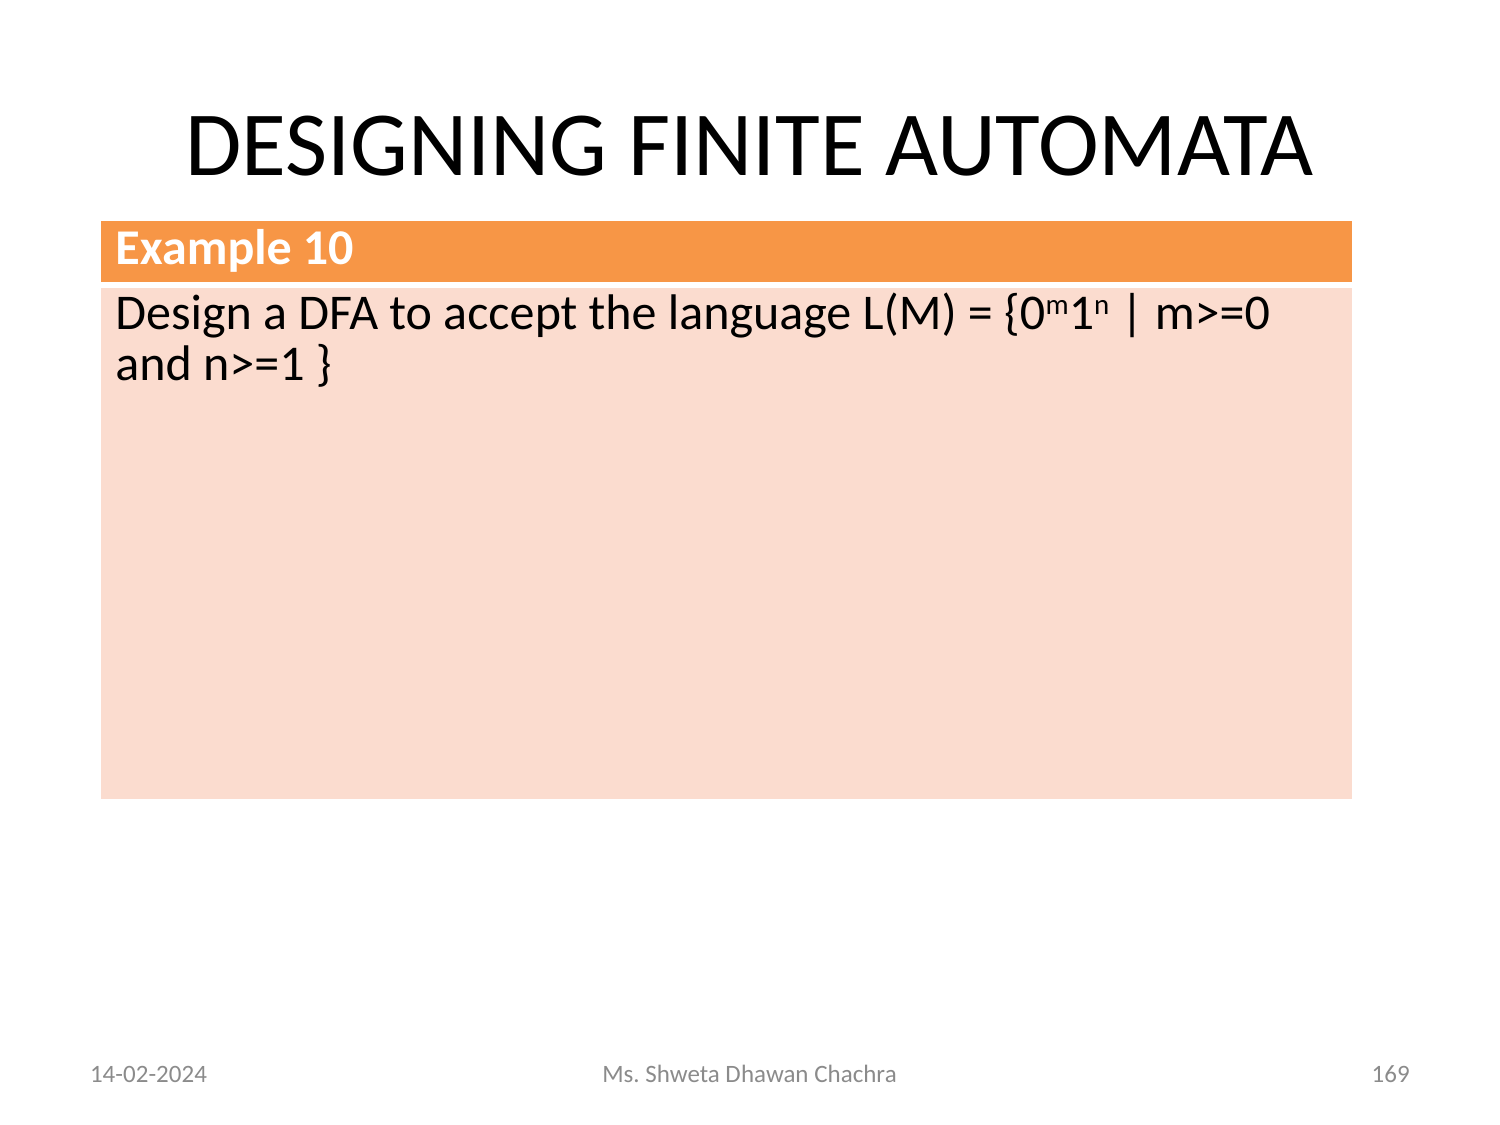

# DESIGNING FINITE AUTOMATA
| Example 10 |
| --- |
| Design a DFA to accept the language L(M) = {0m1n | m>=0 and n>=1 } |
14-02-2024
Ms. Shweta Dhawan Chachra
169